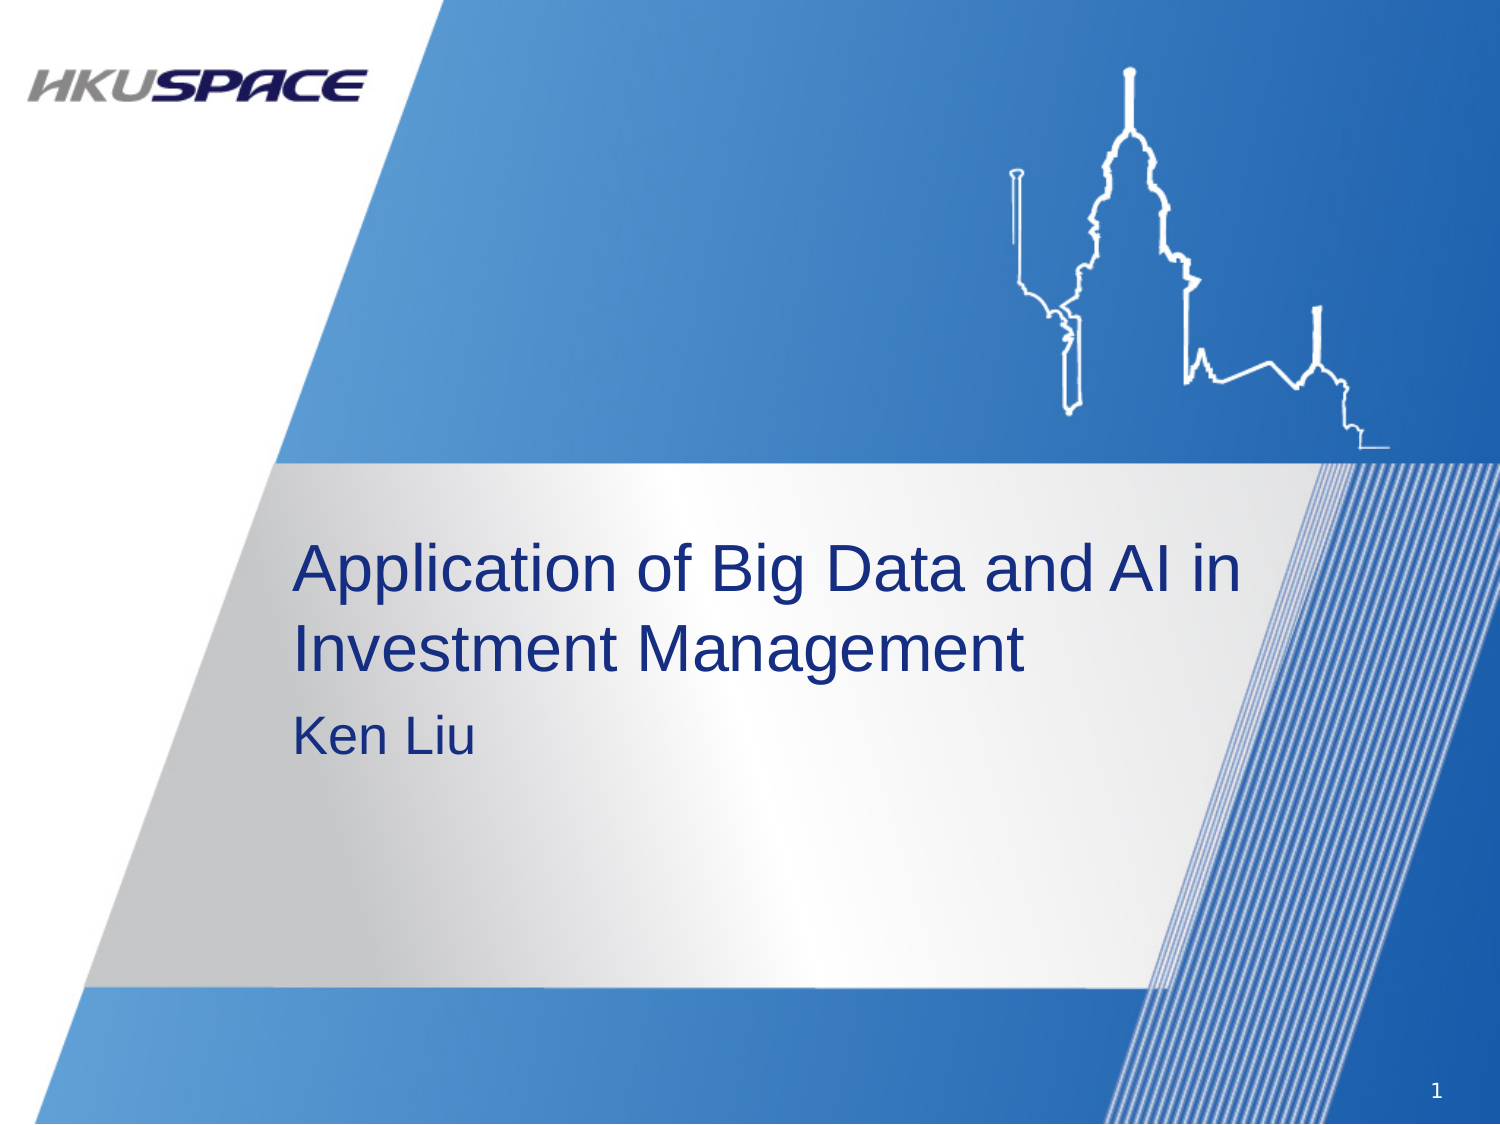

# Application of Big Data and AI in Investment Management
Ken Liu
1